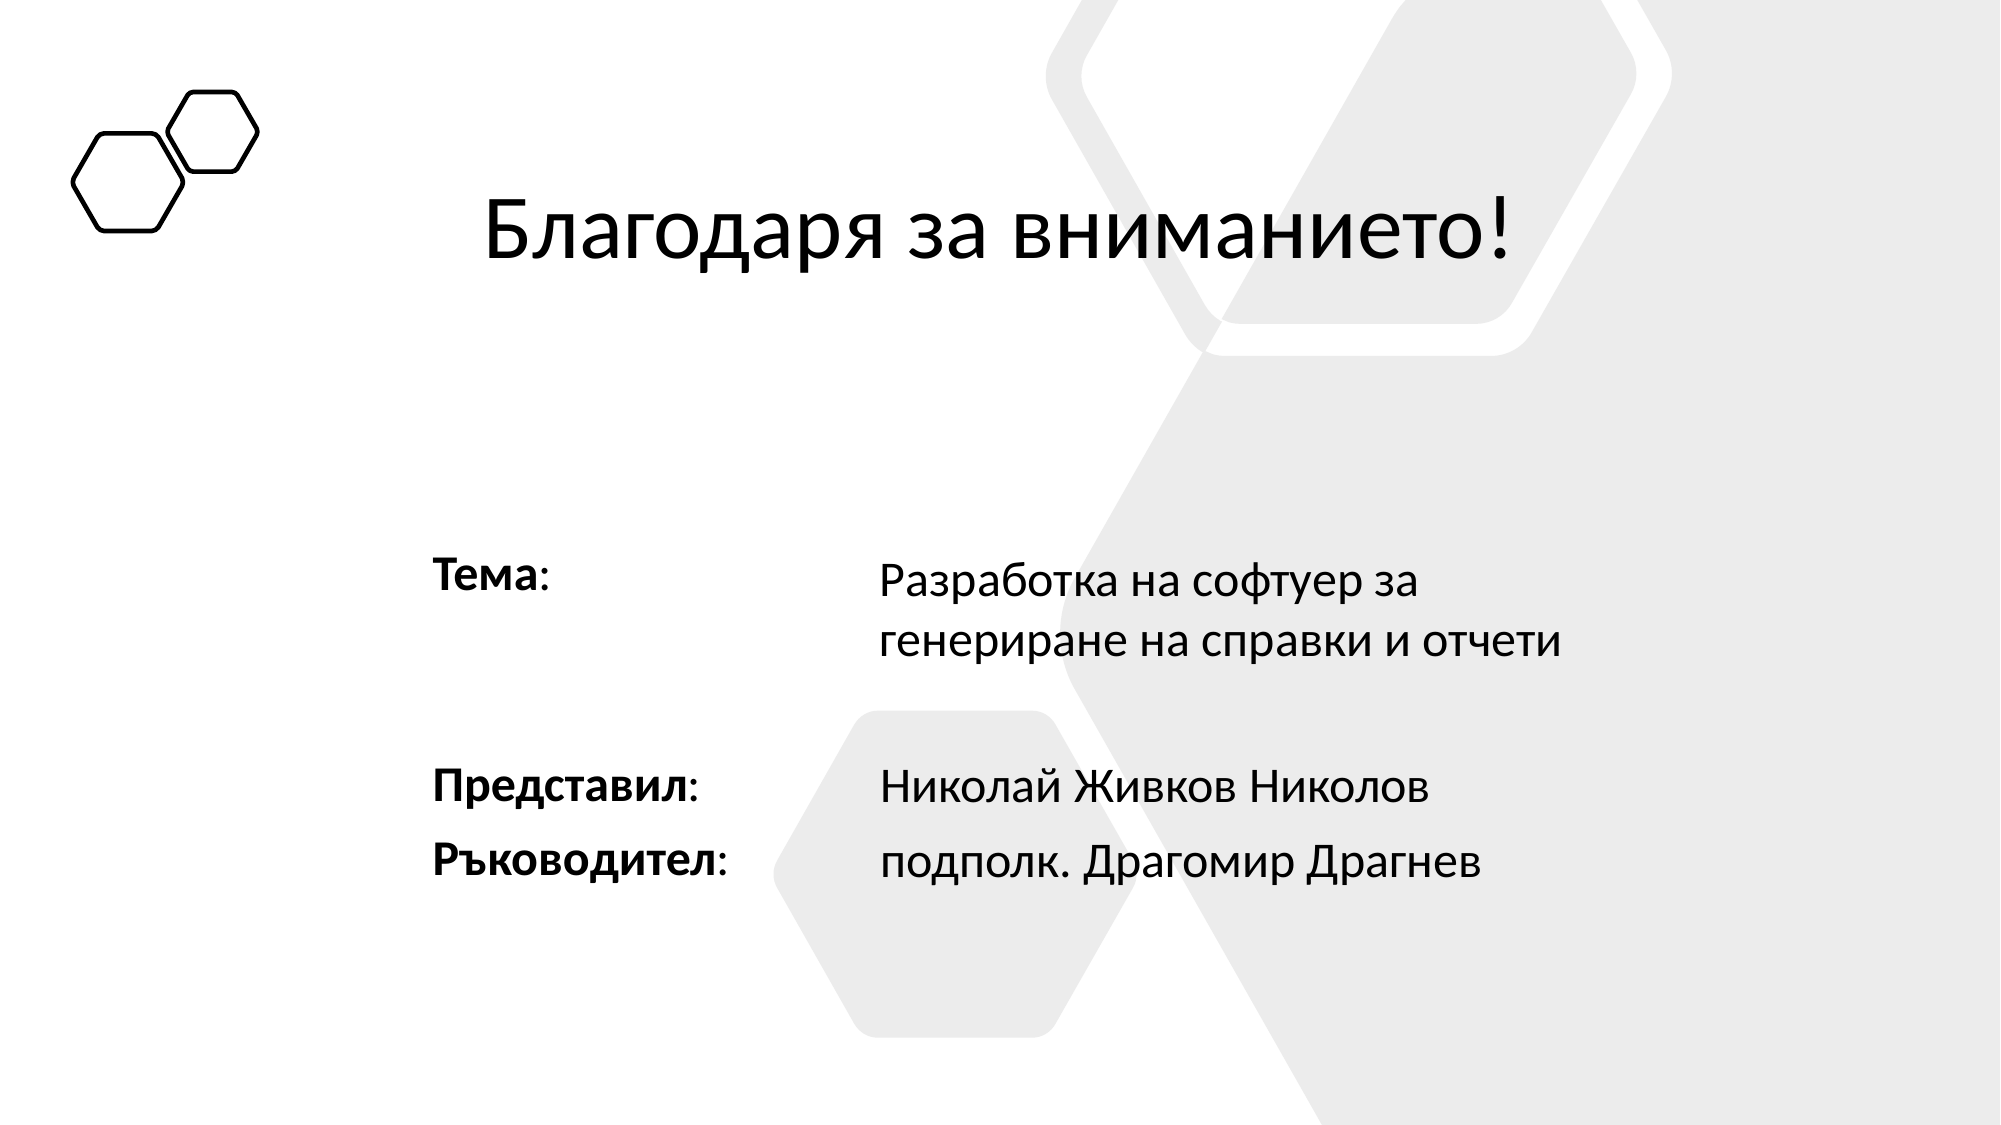

# Благодаря за вниманието!
Разработка на софтуер за
генериране на справки и отчети
Тема:
Представил:
Ръководител:

Николай Живков Николов
подполк. Драгомир Драгнев